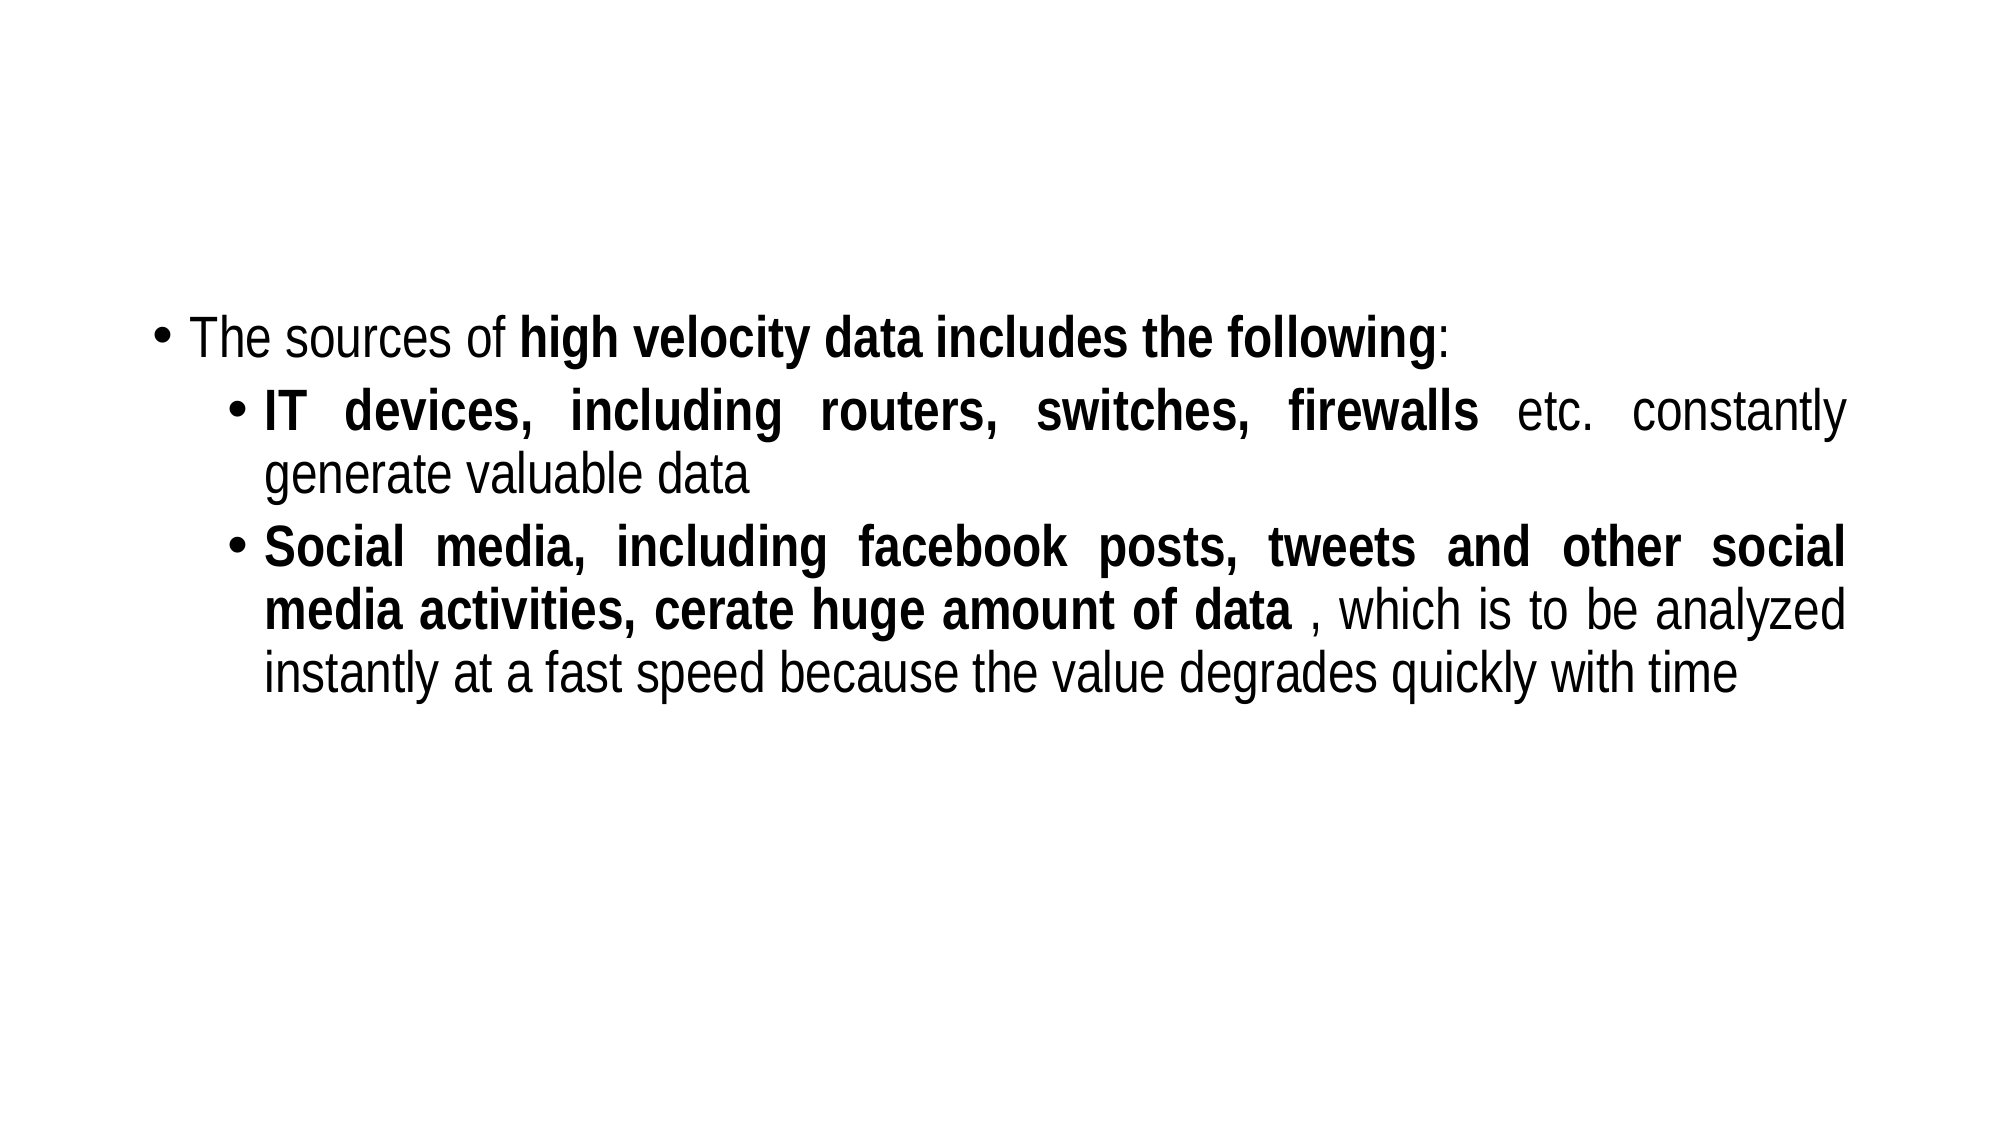

The sources of high velocity data includes the following:
IT devices, including routers, switches, firewalls etc. constantly generate valuable data
Social media, including facebook posts, tweets and other social media activities, cerate huge amount of data , which is to be analyzed instantly at a fast speed because the value degrades quickly with time